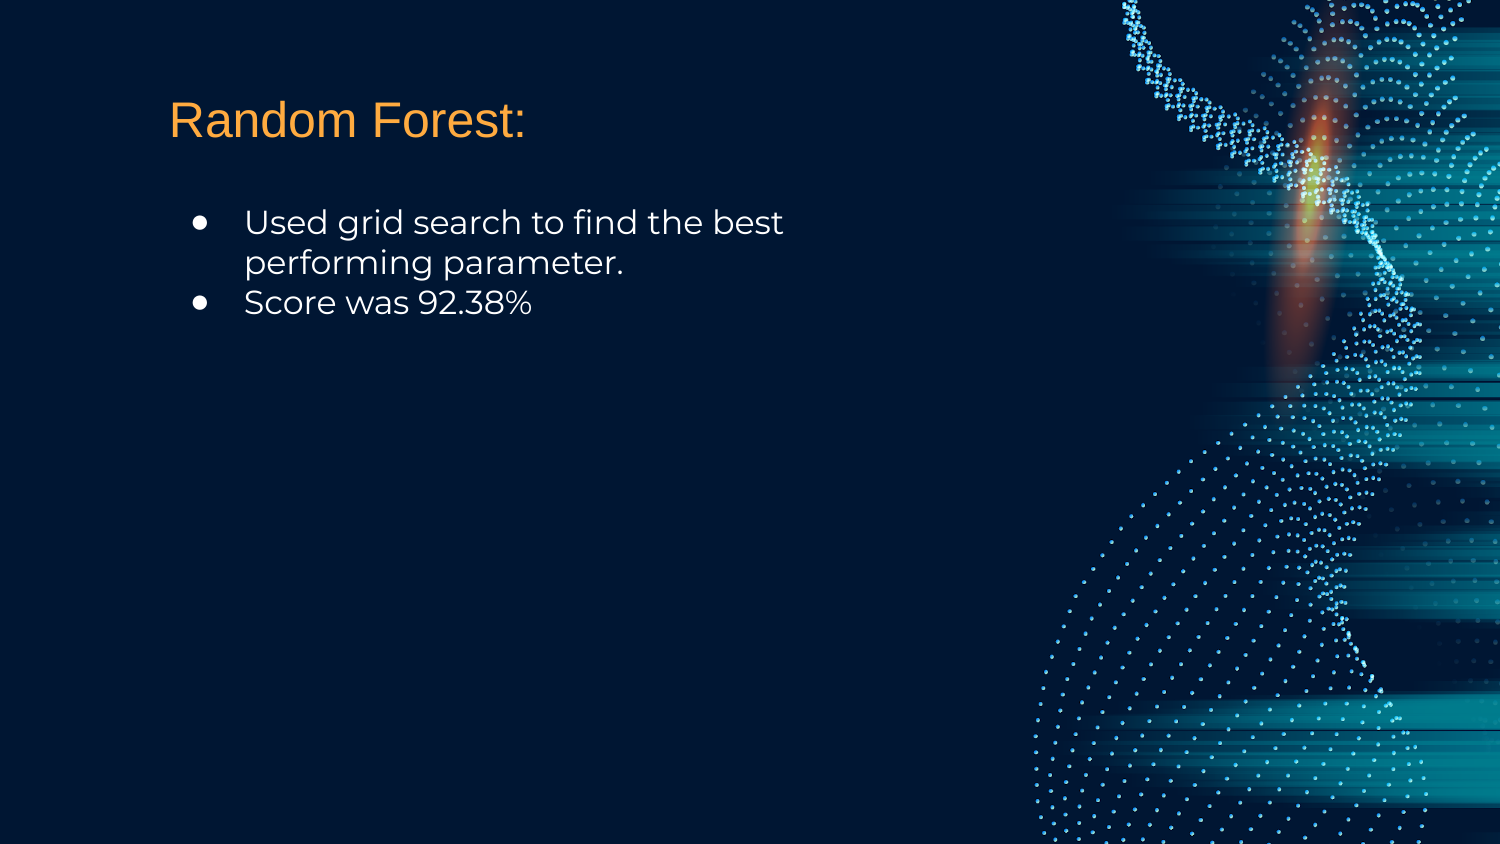

# Random Forest:
Used grid search to find the best performing parameter.
Score was 92.38%